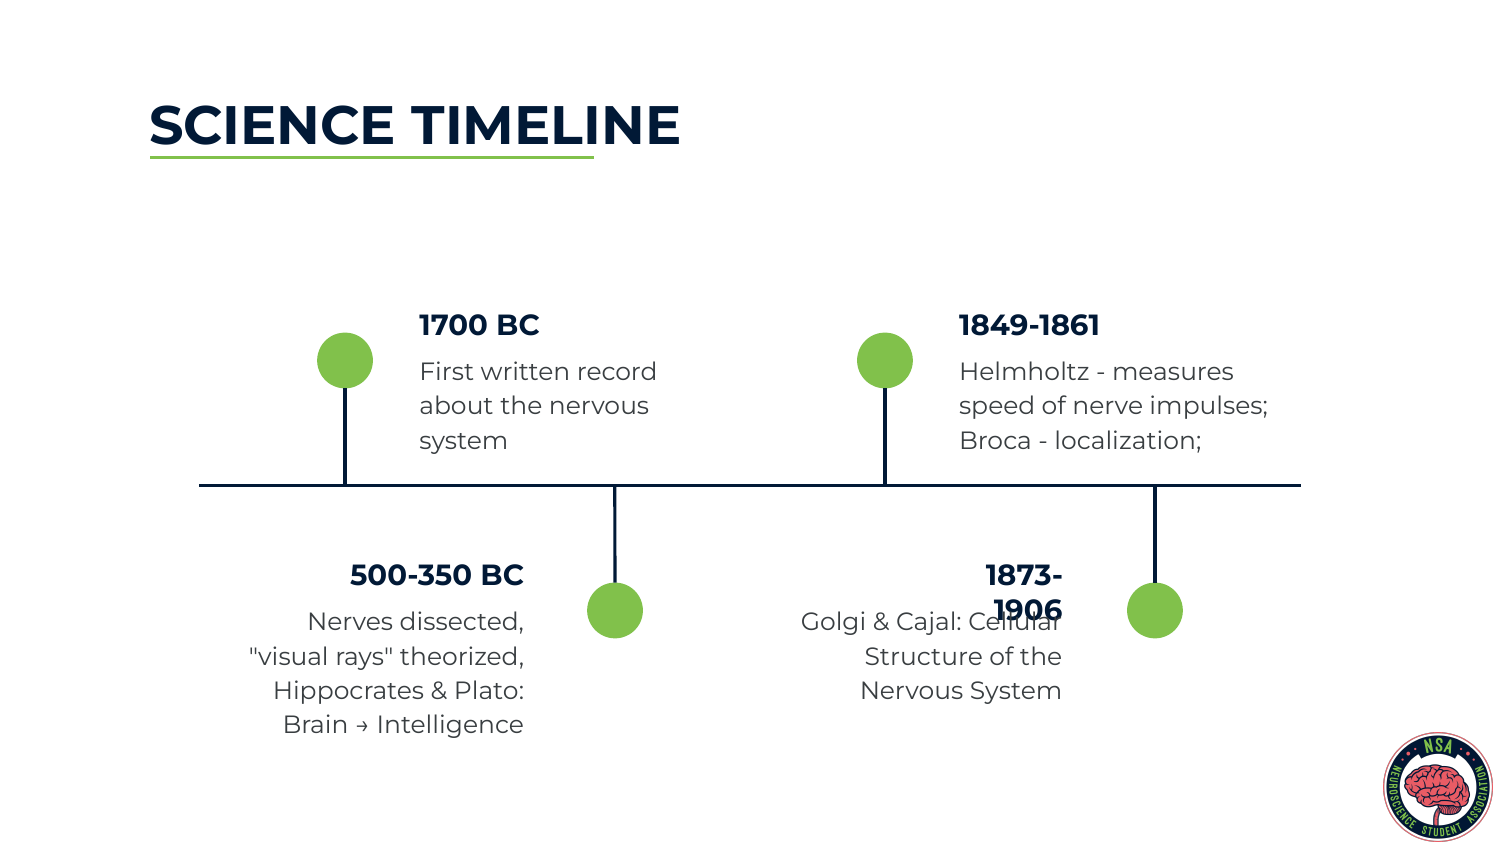

# SCIENCE TIMELINE
1700 BC
1849-1861

Helmholtz - measures speed of nerve impulses; Broca - localization;
First written record about the nervous system
500-350 BC
	1873-1906

Nerves dissected, "visual rays" theorized, Hippocrates & Plato: Brain → Intelligence
Golgi & Cajal: Cellular Structure of the Nervous System